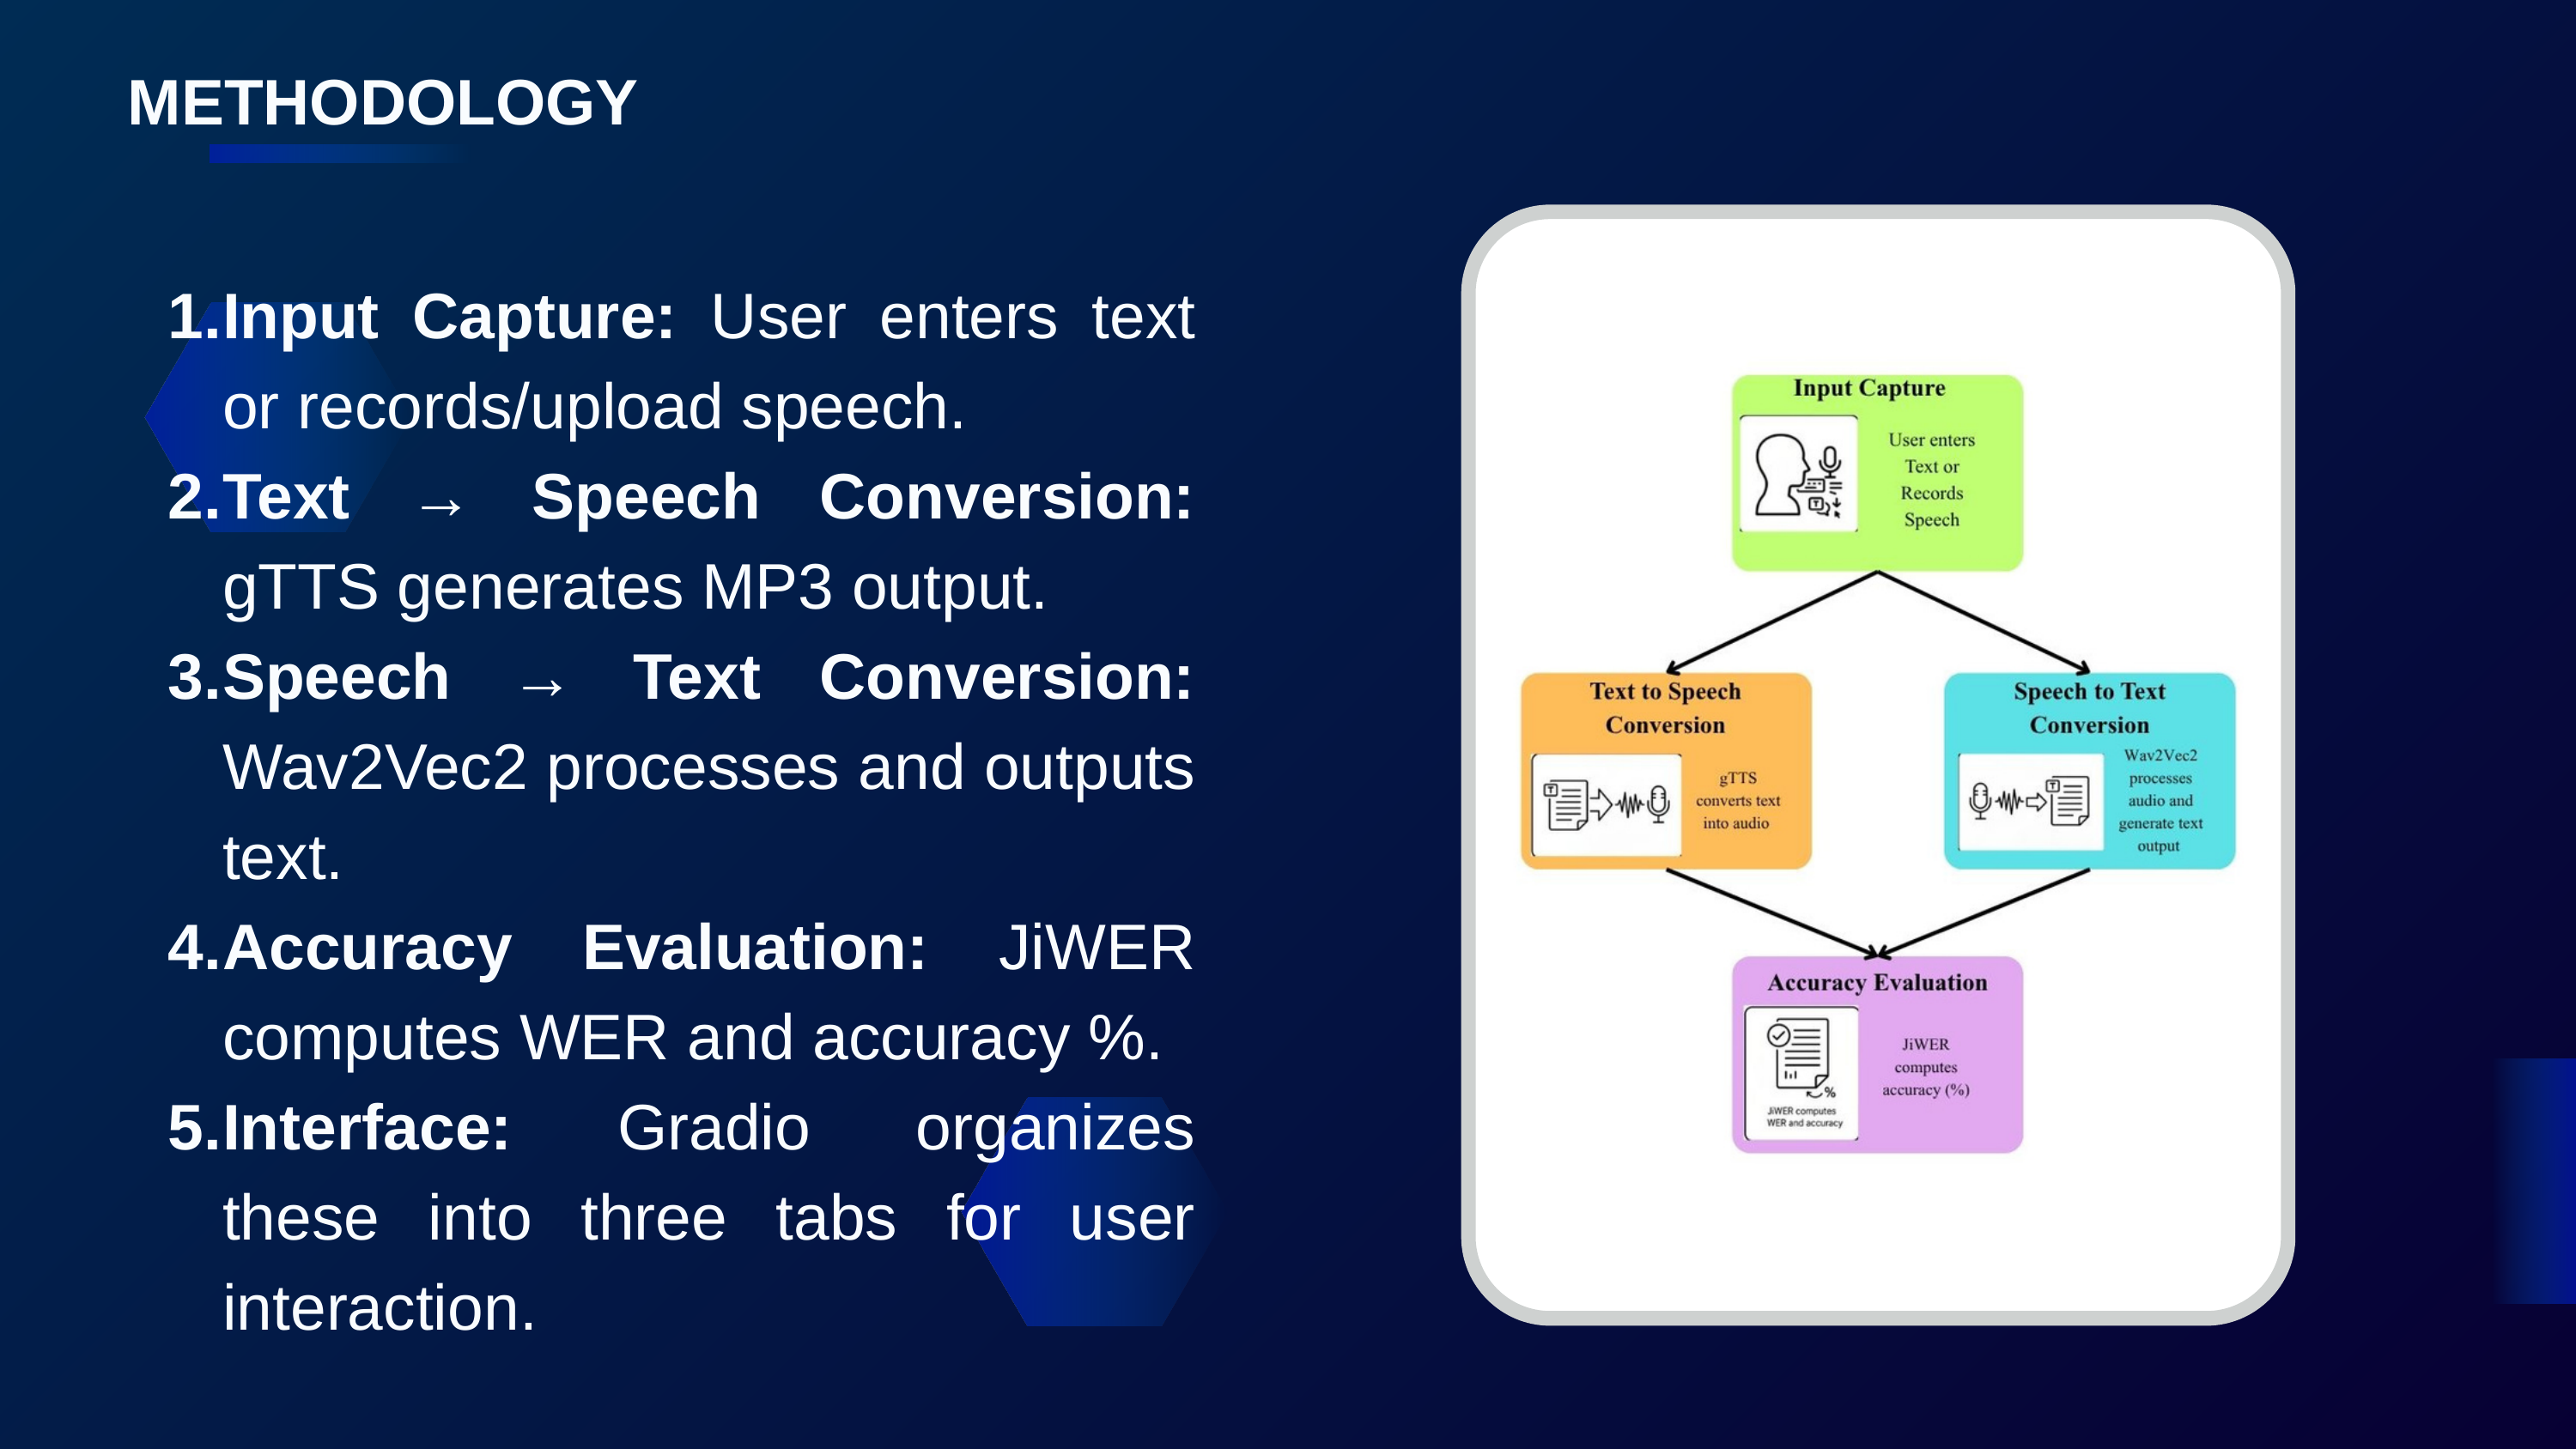

METHODOLOGY

Input Capture: User enters text or records/upload speech.
Text → Speech Conversion: gTTS generates MP3 output.
Speech → Text Conversion: Wav2Vec2 processes and outputs text.
Accuracy Evaluation: JiWER computes WER and accuracy %.
Interface: Gradio organizes these into three tabs for user interaction.